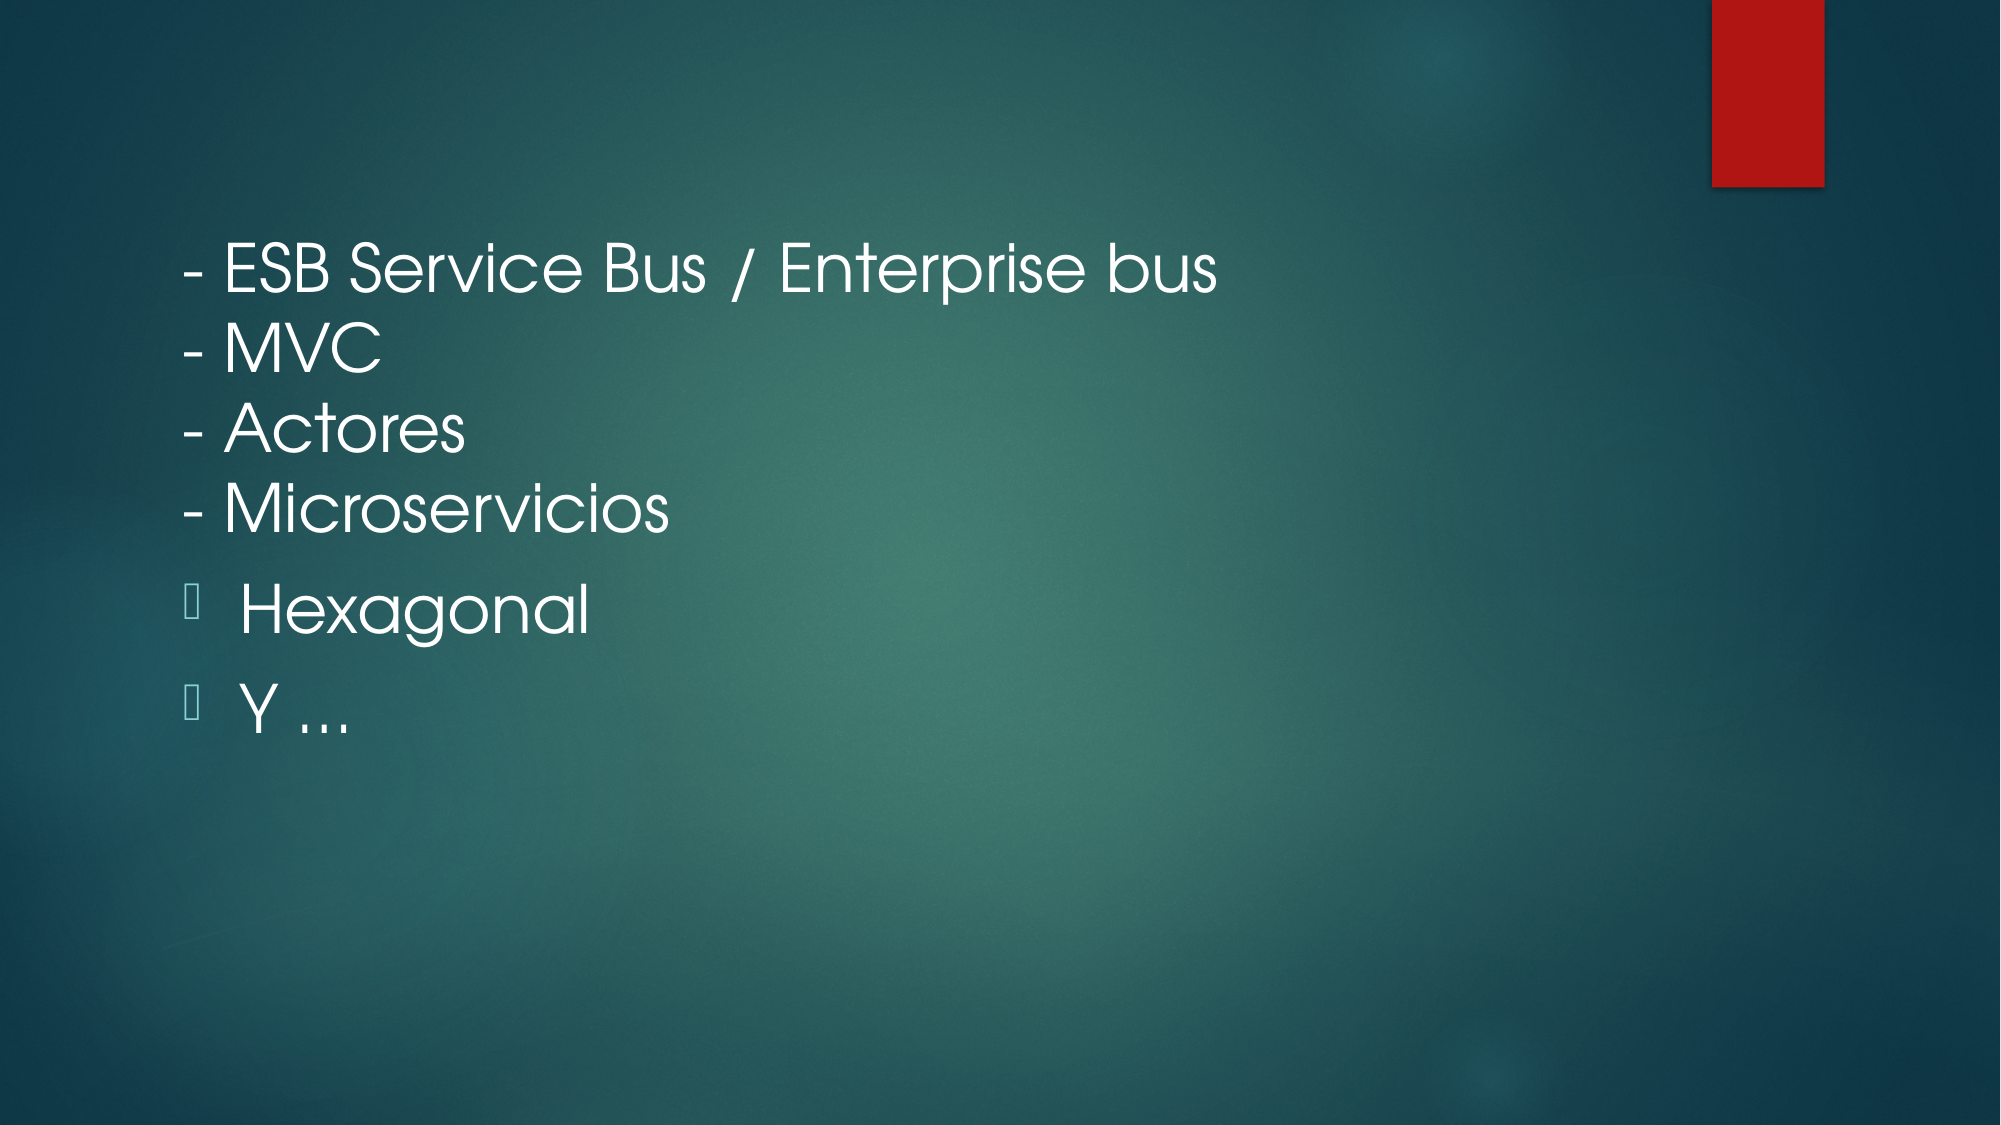

- ESB Service Bus / Enterprise bus
- MVC
- Actores
- Microservicios
Hexagonal
Y …